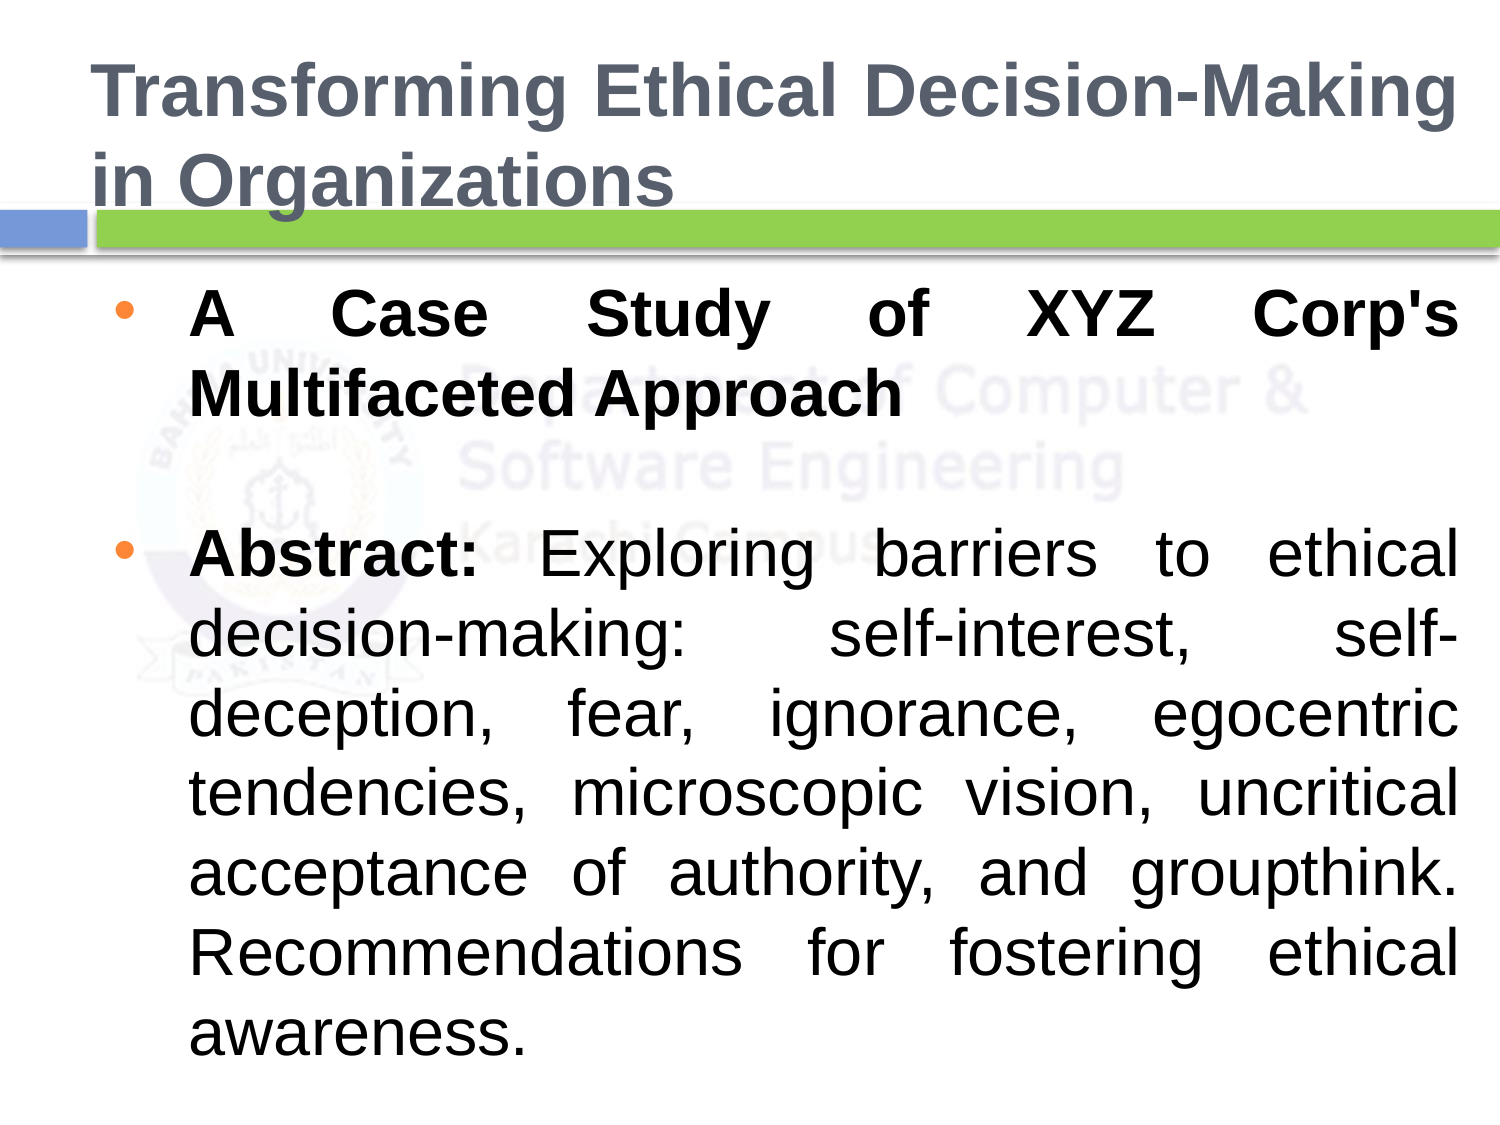

# Transforming Ethical Decision-Making in Organizations
A Case Study of XYZ Corp's Multifaceted Approach

Abstract: Exploring barriers to ethical decision-making: self-interest, self-deception, fear, ignorance, egocentric tendencies, microscopic vision, uncritical acceptance of authority, and groupthink. Recommendations for fostering ethical awareness.